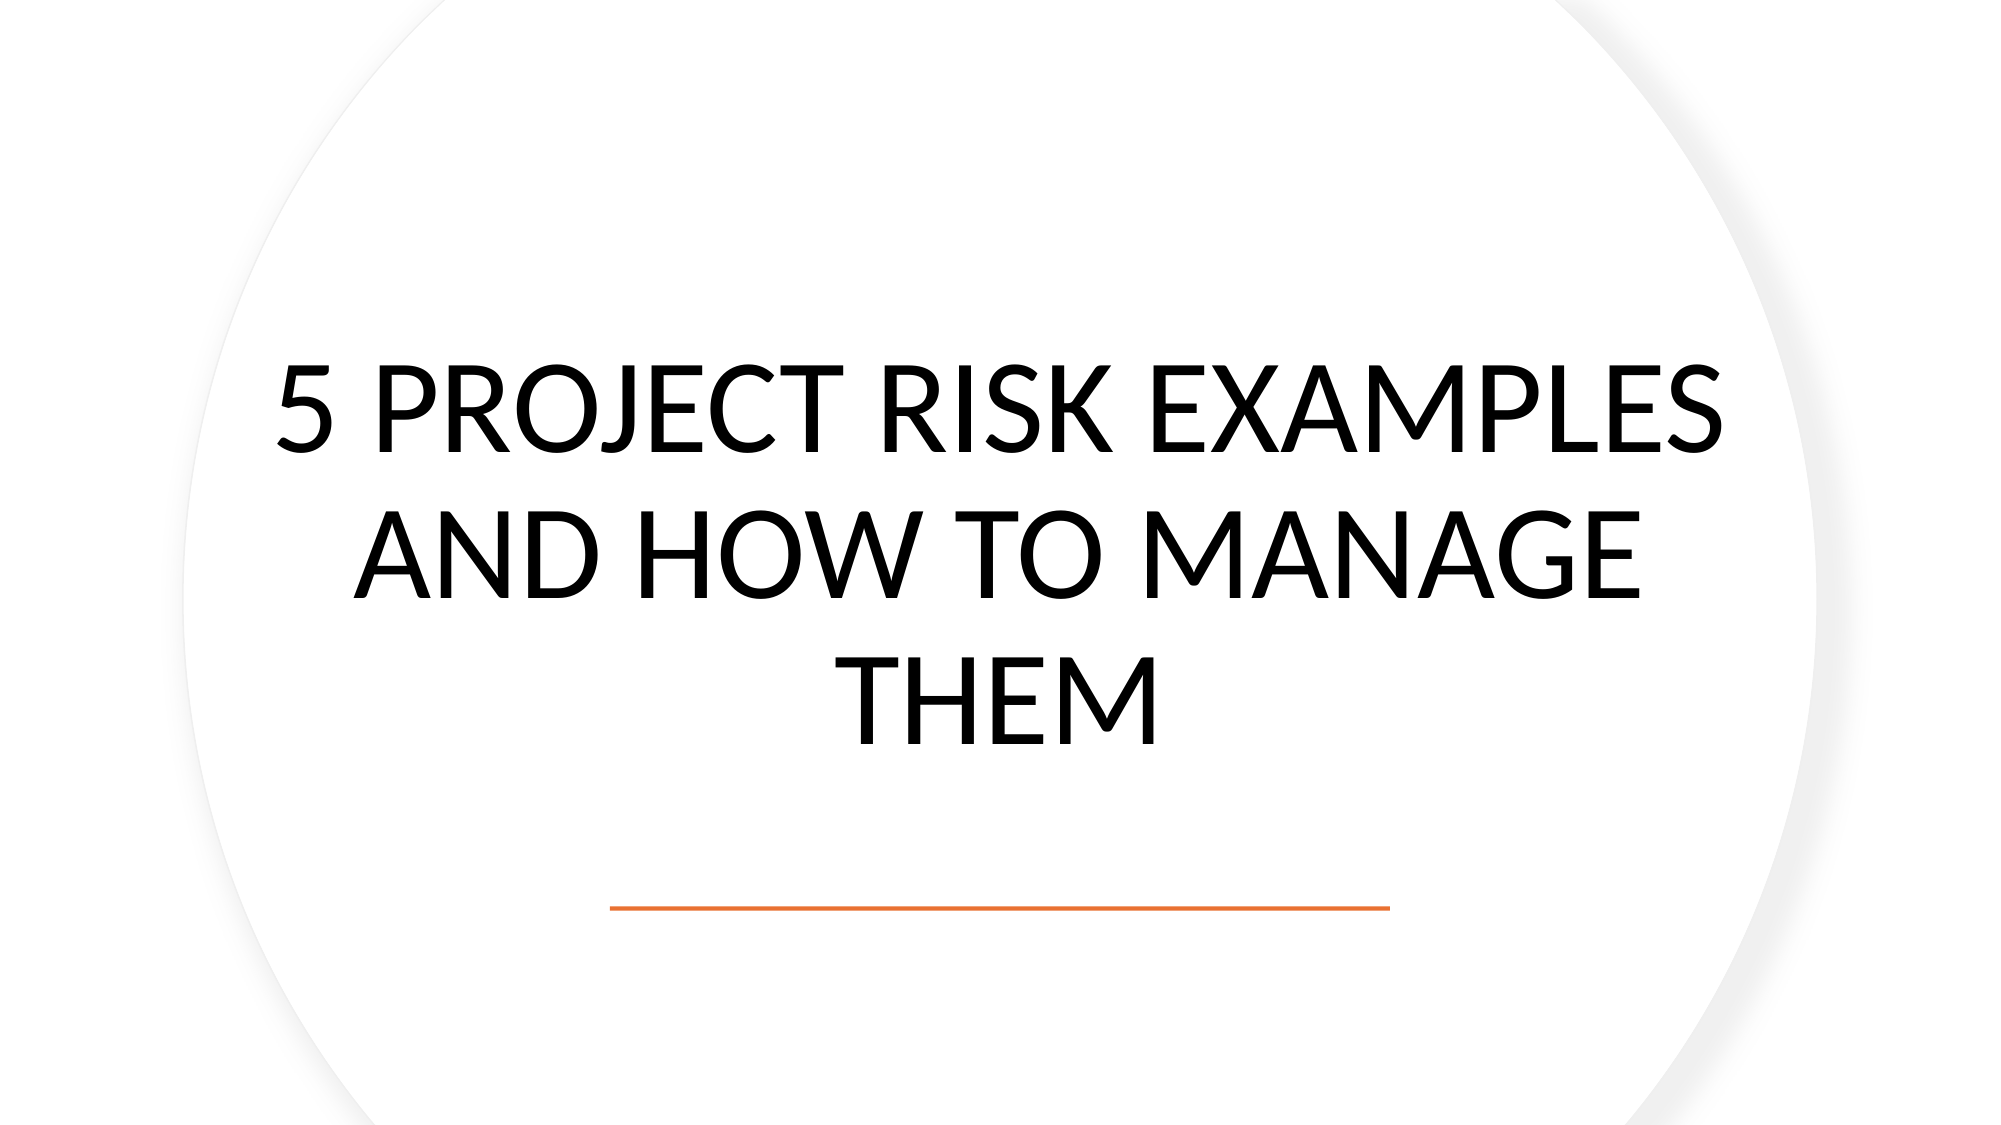

# 5 PROJECT RISK EXAMPLES AND HOW TO MANAGE THEM